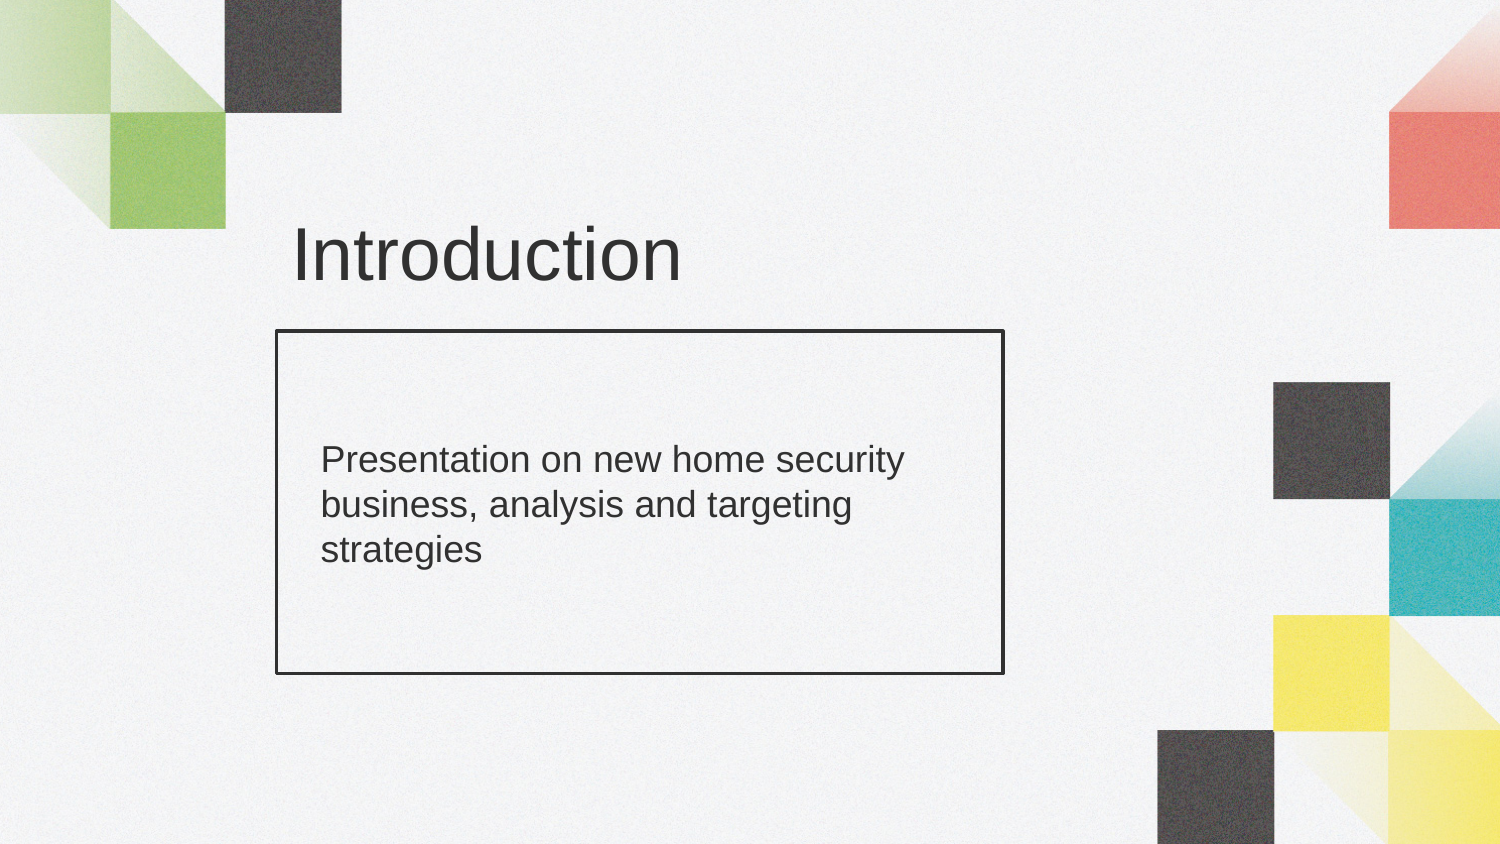

# Introduction
Presentation on new home security business, analysis and targeting strategies